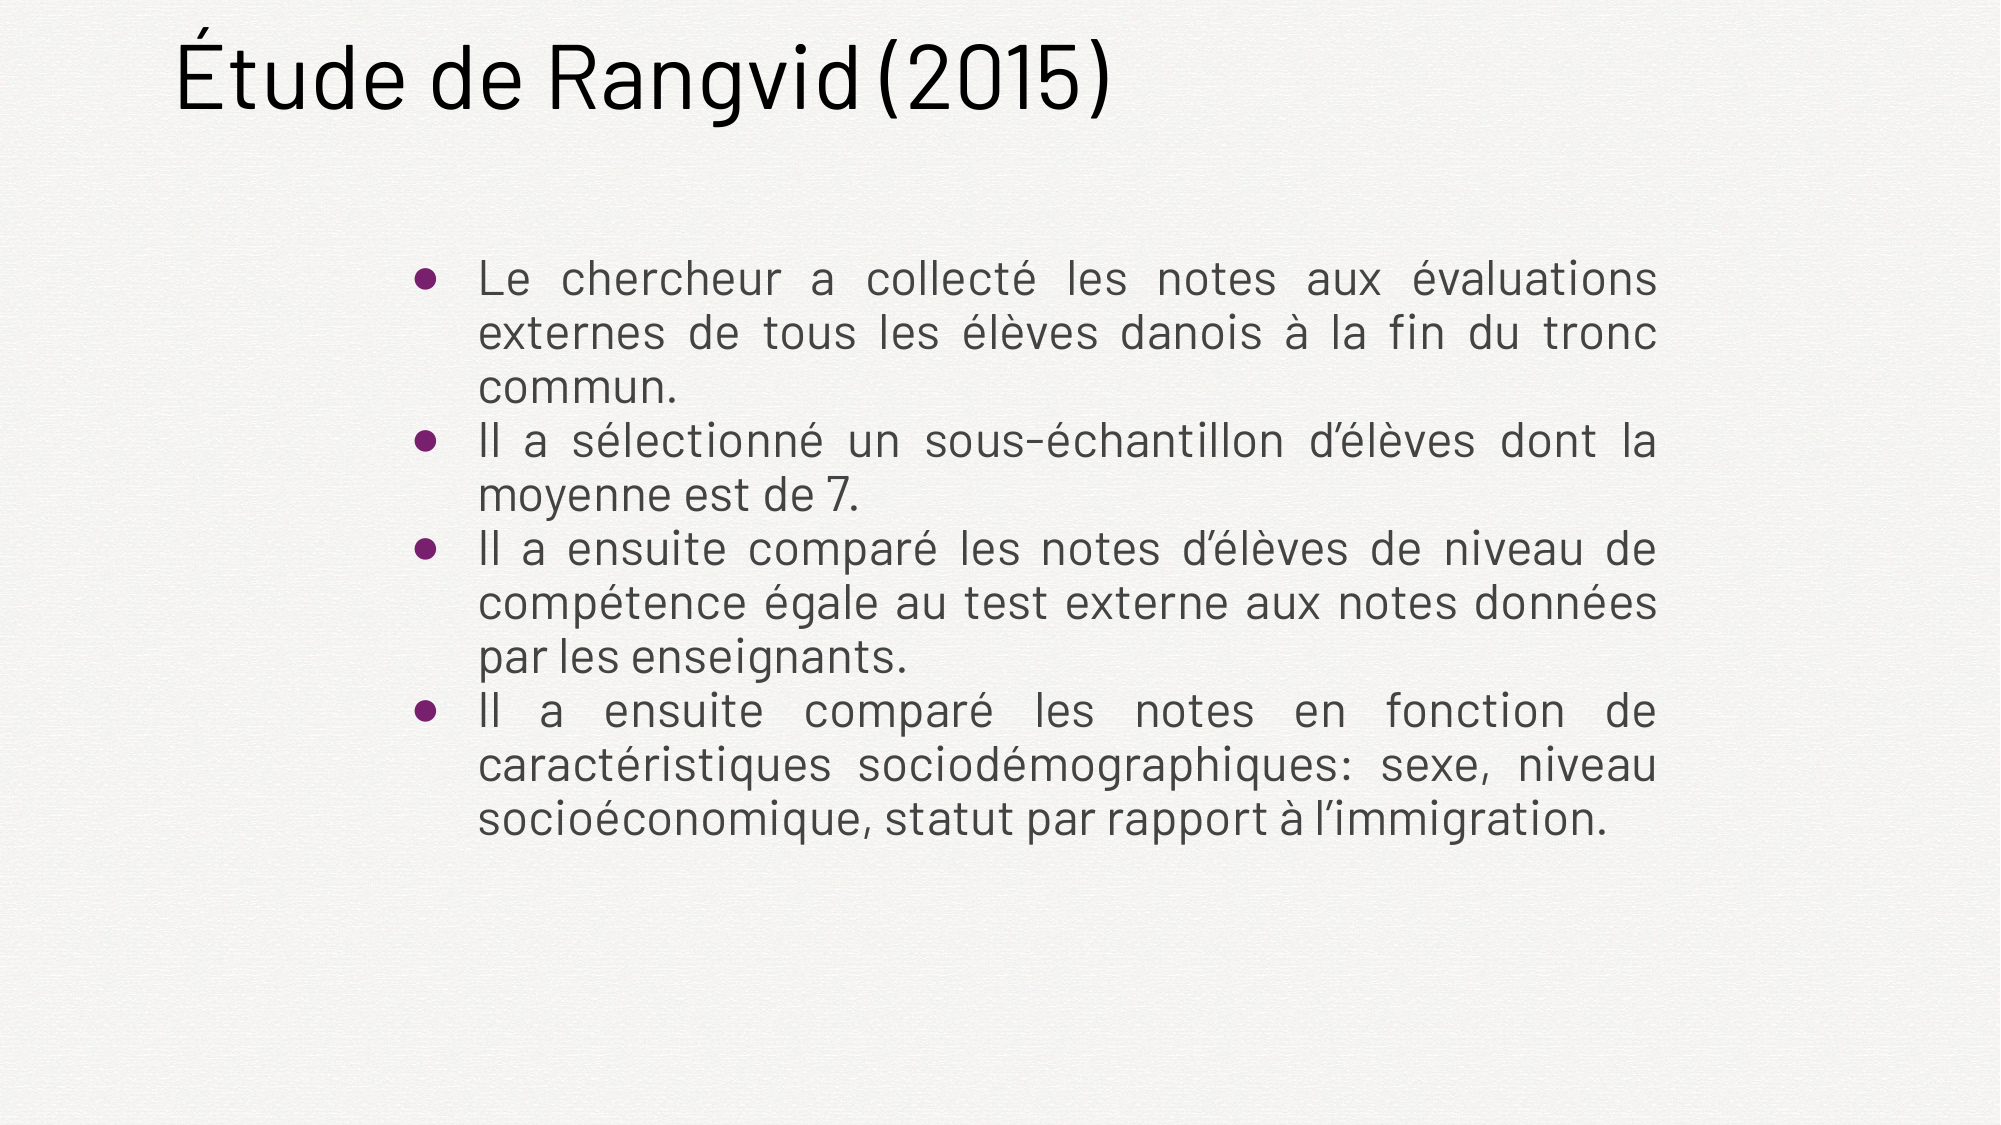

# Étude de Rangvid (2015)
Le chercheur a collecté les notes aux évaluations externes de tous les élèves danois à la fin du tronc commun.
Il a sélectionné un sous-échantillon d’élèves dont la moyenne est de 7.
Il a ensuite comparé les notes d’élèves de niveau de compétence égale au test externe aux notes données par les enseignants.
Il a ensuite comparé les notes en fonction de caractéristiques sociodémographiques: sexe, niveau socioéconomique, statut par rapport à l’immigration.